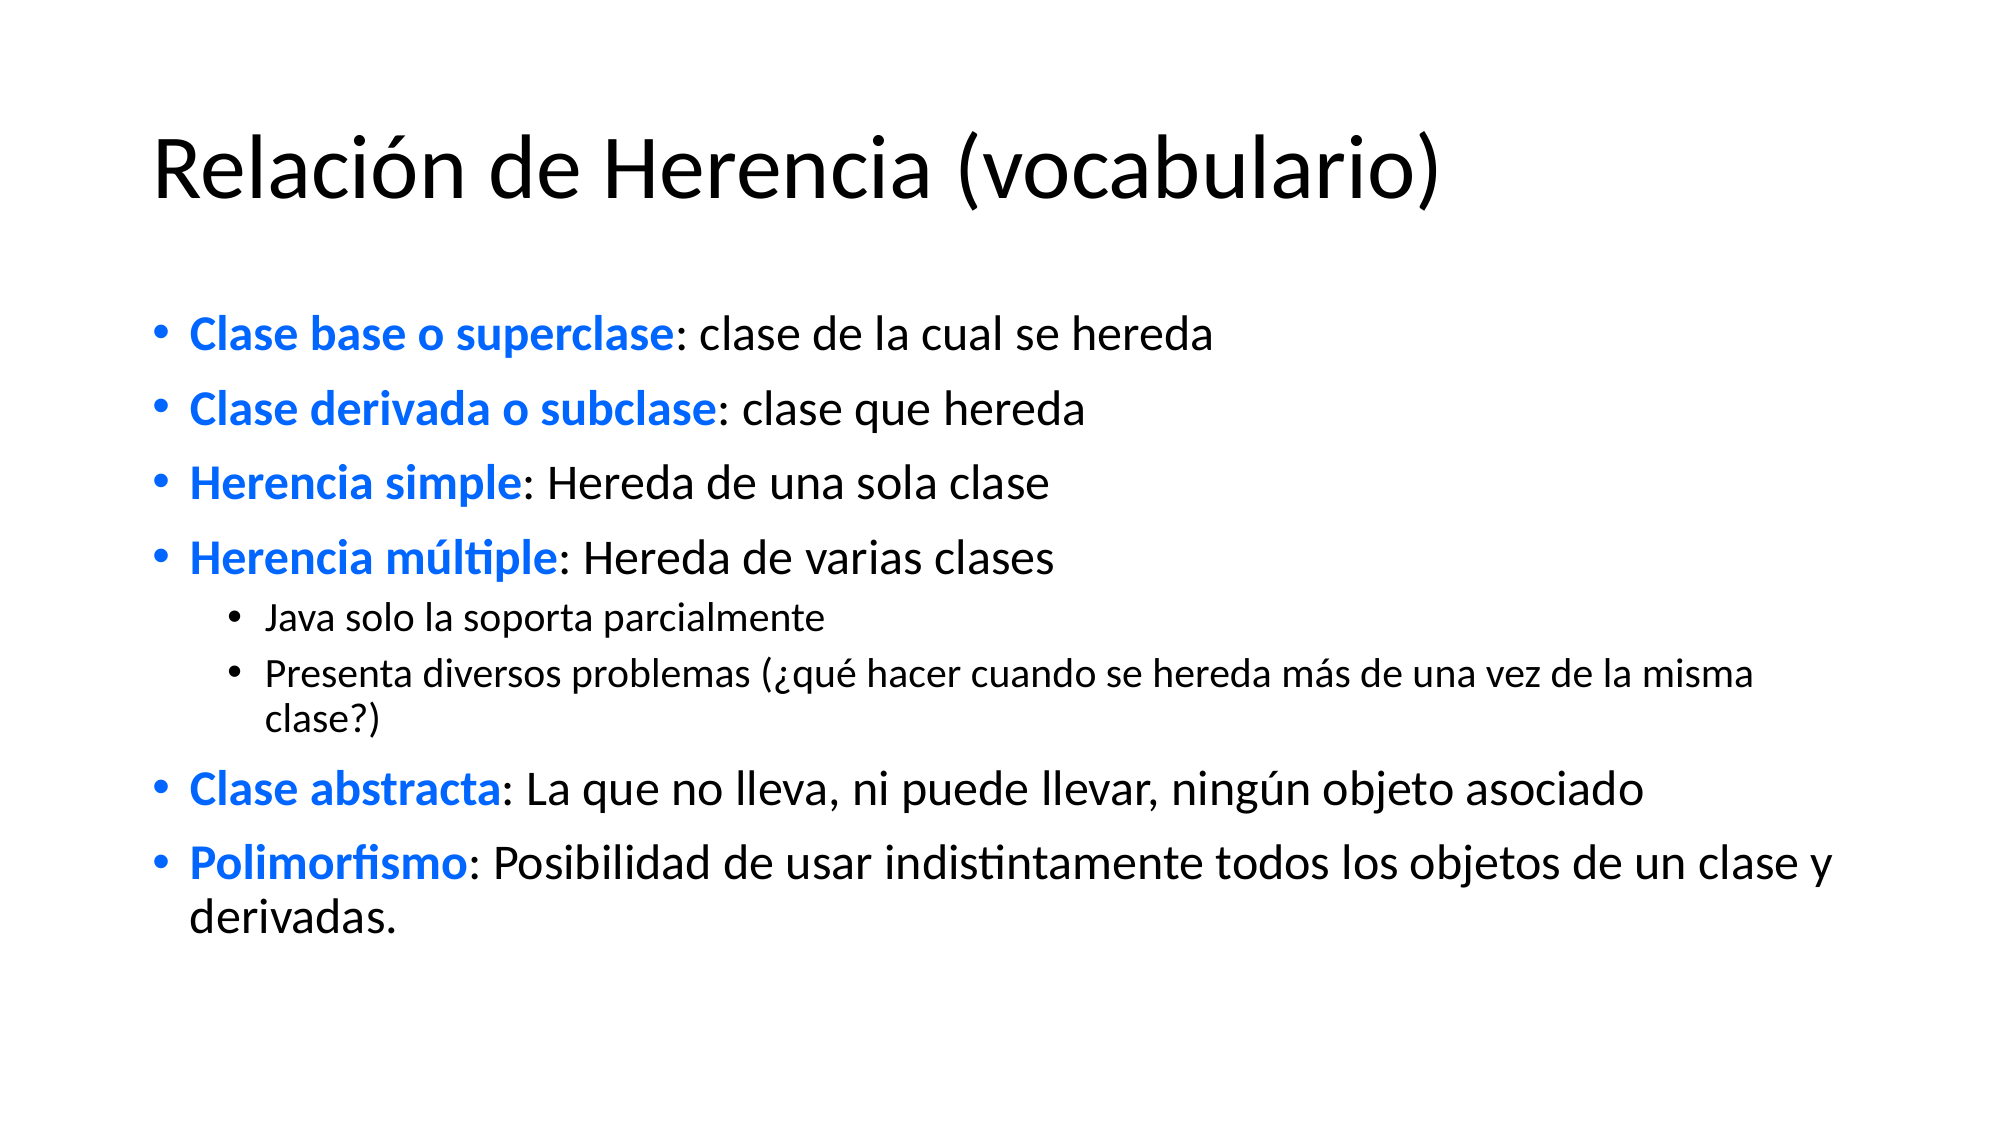

# Relación de Herencia (vocabulario)
Clase base o superclase: clase de la cual se hereda
Clase derivada o subclase: clase que hereda
Herencia simple: Hereda de una sola clase
Herencia múltiple: Hereda de varias clases
Java solo la soporta parcialmente
Presenta diversos problemas (¿qué hacer cuando se hereda más de una vez de la misma clase?)
Clase abstracta: La que no lleva, ni puede llevar, ningún objeto asociado
Polimorfismo: Posibilidad de usar indistintamente todos los objetos de un clase y derivadas.